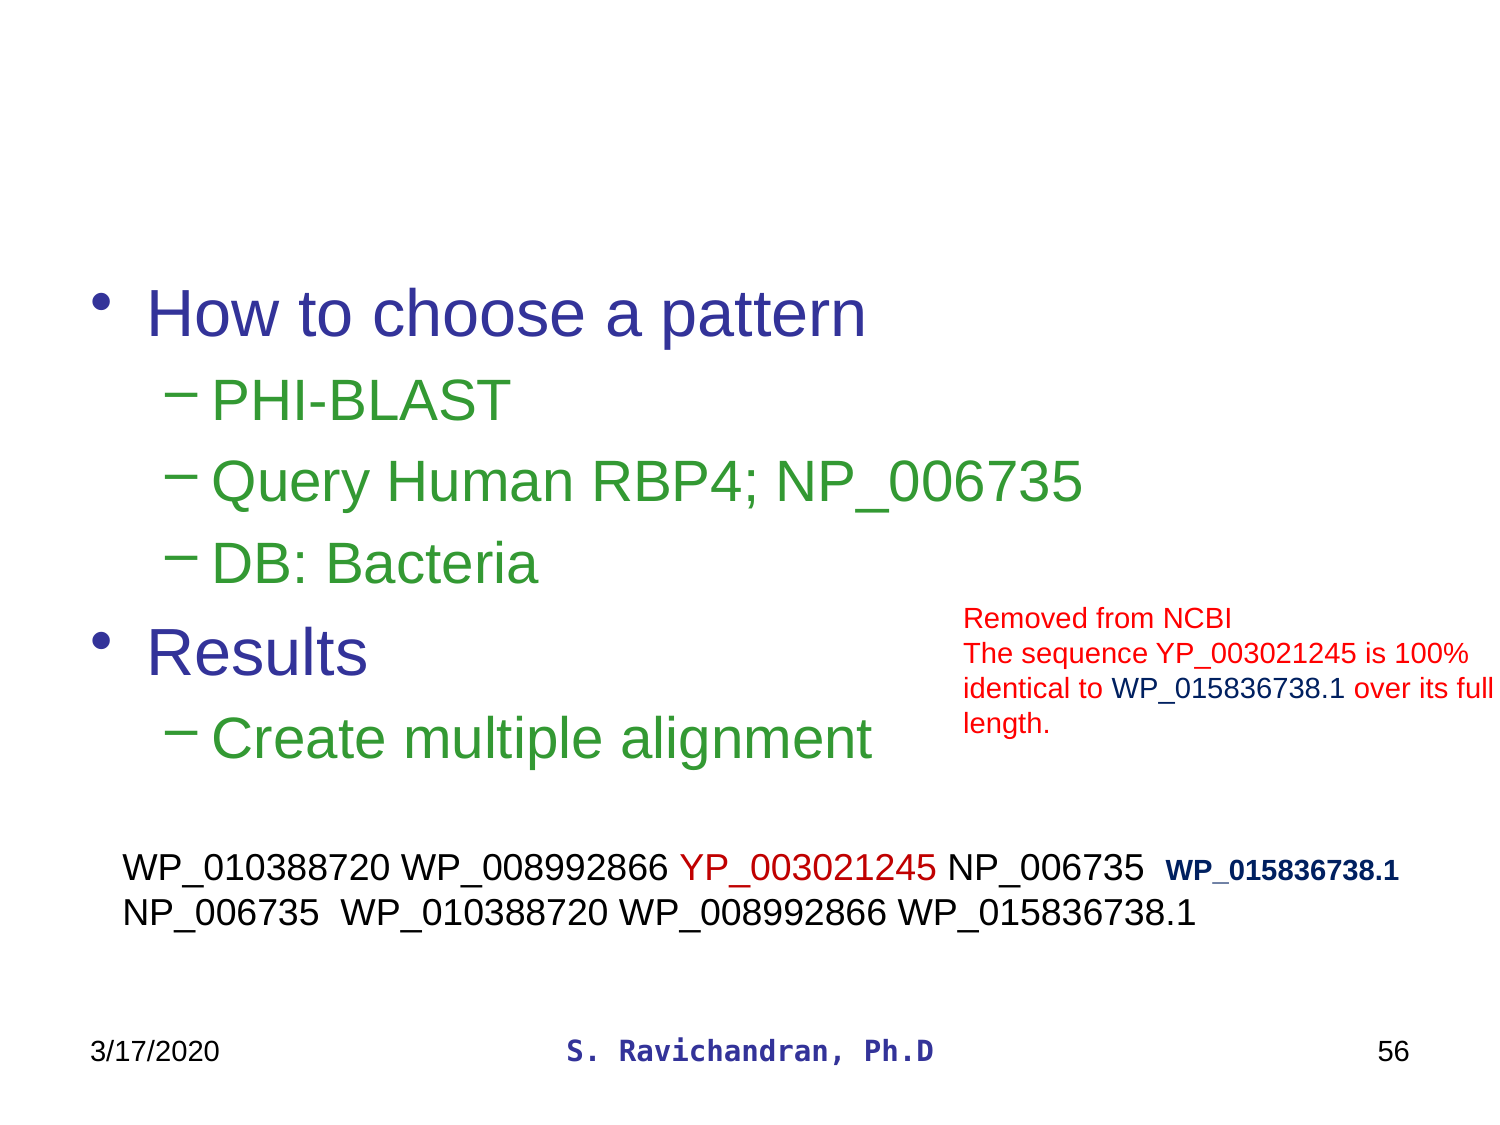

#
How to choose a pattern
PHI-BLAST
Query Human RBP4; NP_006735
DB: Bacteria
Results
Create multiple alignment

Removed from NCBI
The sequence YP_003021245 is 100% identical to WP_015836738.1 over its full length.
WP_010388720 WP_008992866 YP_003021245 NP_006735  WP_015836738.1 NP_006735  WP_010388720 WP_008992866 WP_015836738.1
3/17/2020
S. Ravichandran, Ph.D
56